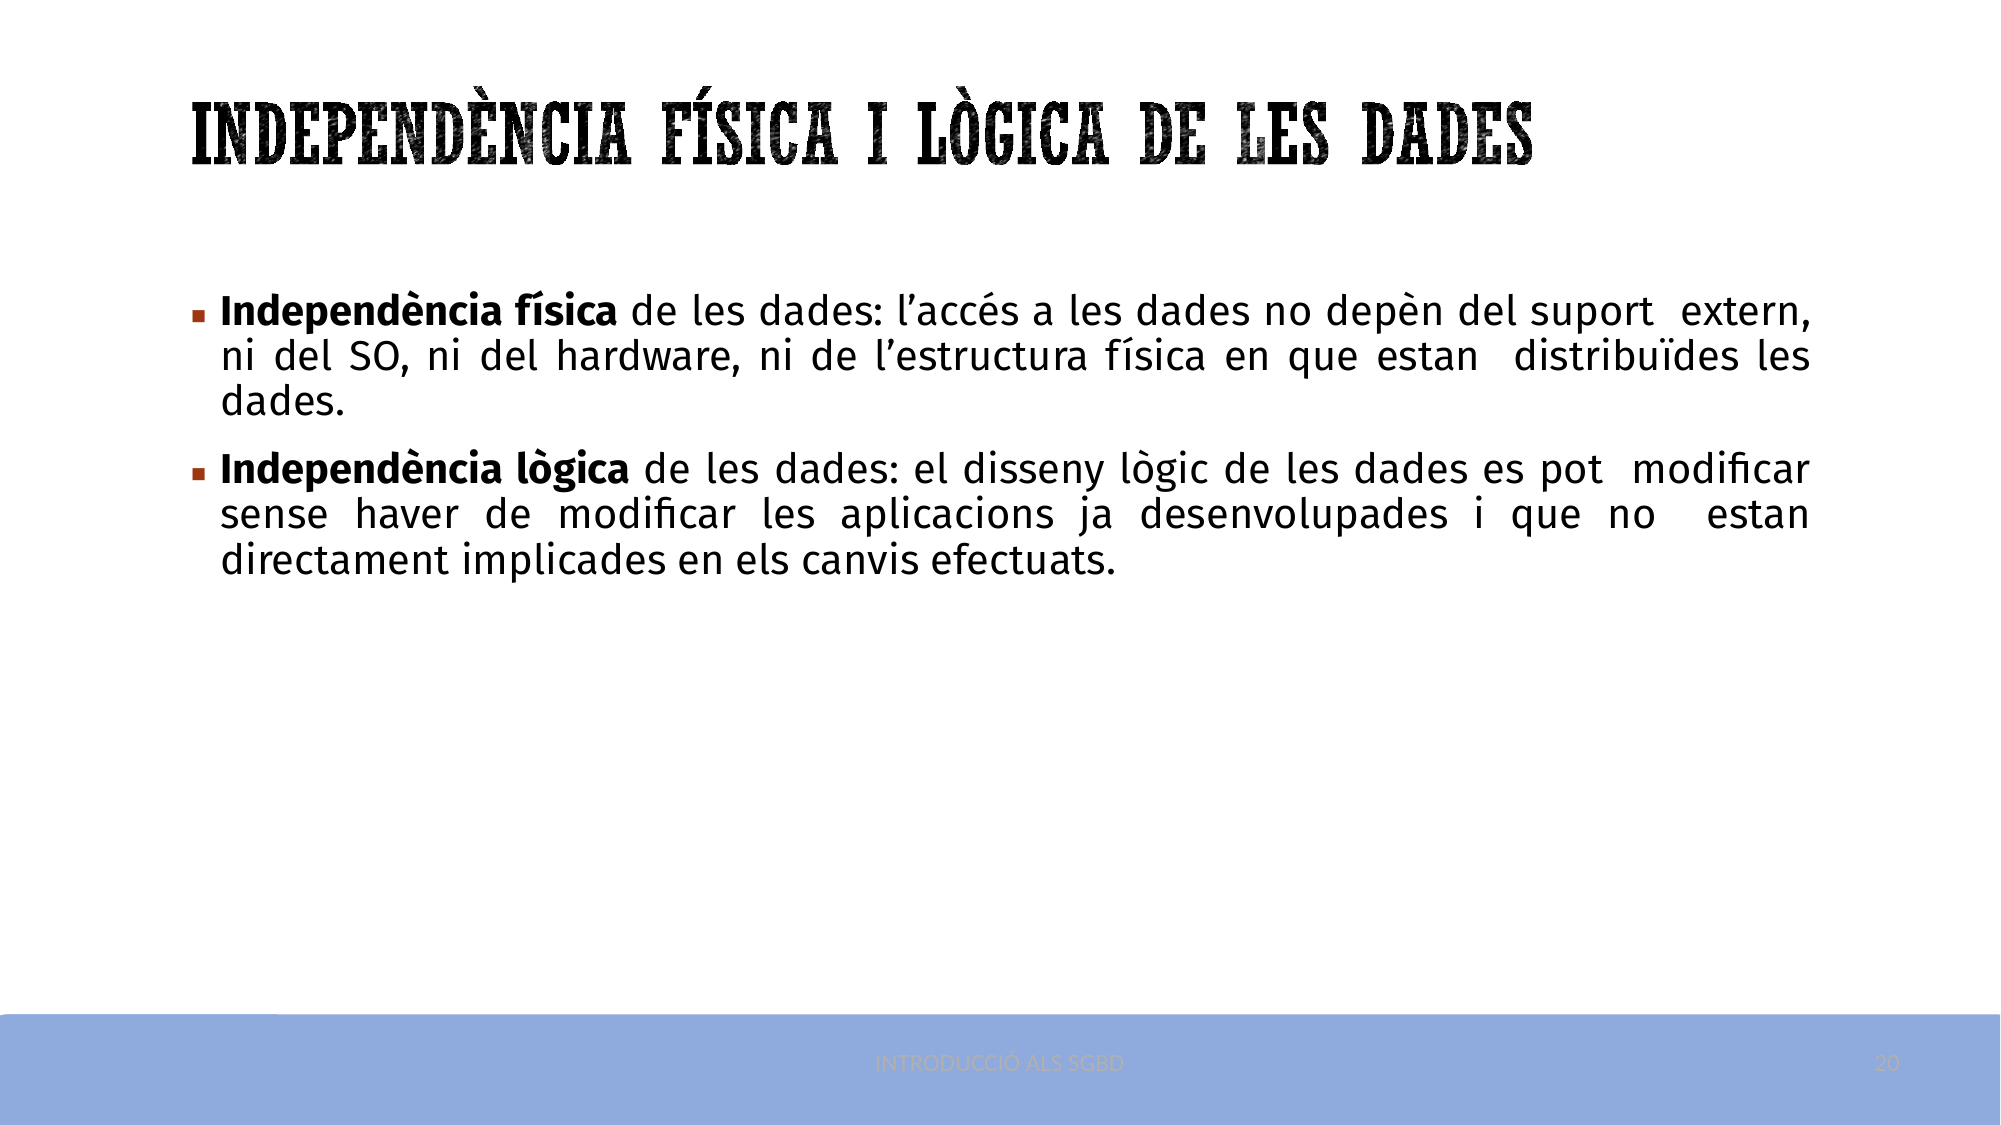

Independència física de les dades: l’accés a les dades no depèn del suport  extern, ni del SO, ni del hardware, ni de l’estructura física en que estan  distribuïdes les dades.
Independència lògica de les dades: el disseny lògic de les dades es pot  modificar sense haver de modificar les aplicacions ja desenvolupades i que no  estan directament implicades en els canvis efectuats.
INTRODUCCIÓ ALS SGBD
20